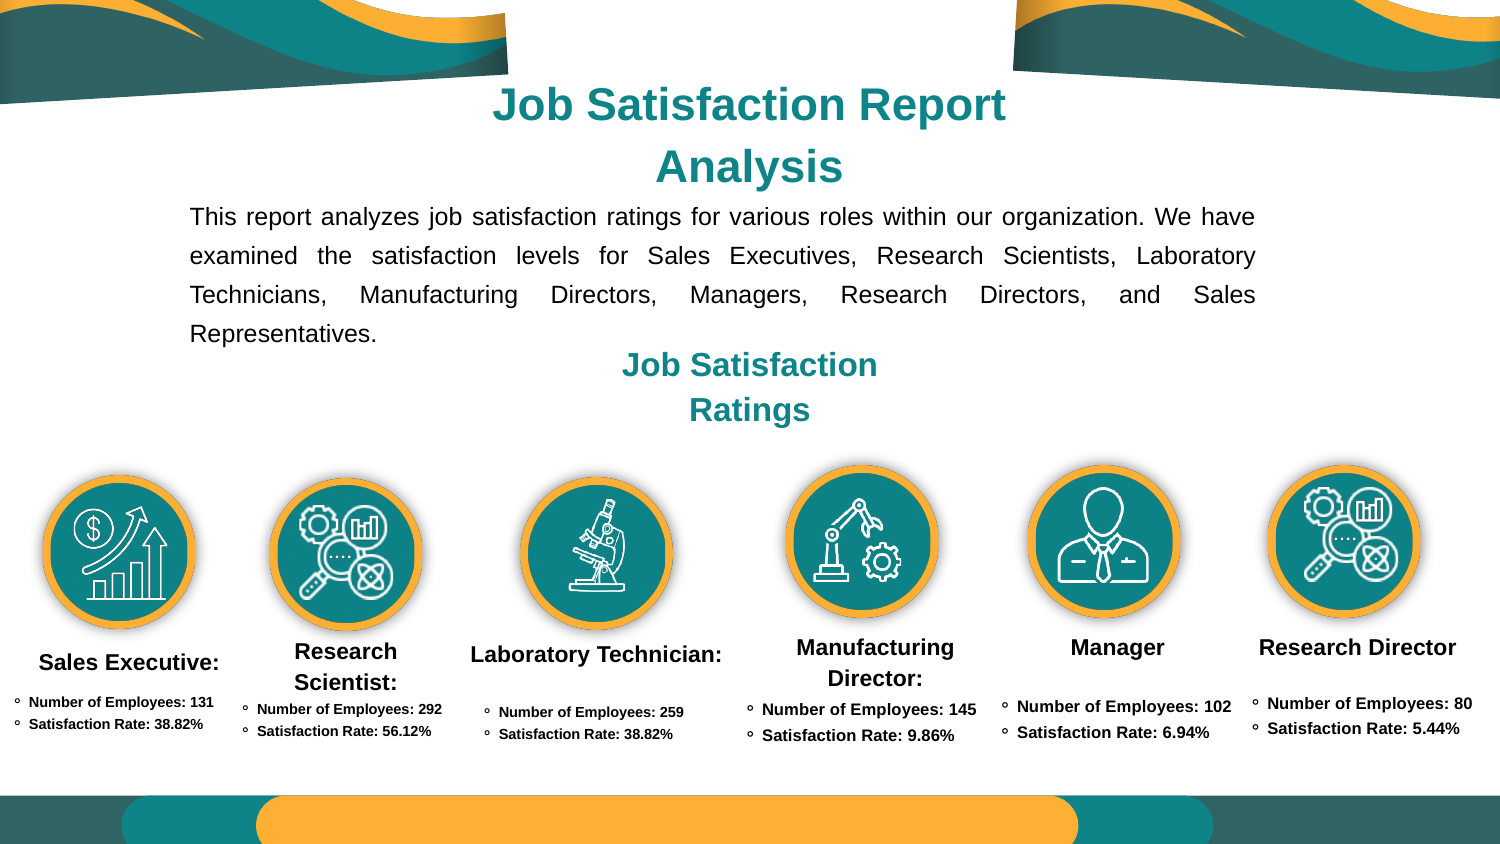

Job Satisfaction Report Analysis

This report analyzes job satisfaction ratings for various roles within our organization. We have examined the satisfaction levels for Sales Executives, Research Scientists, Laboratory Technicians, Manufacturing Directors, Managers, Research Directors, and Sales Representatives.

Job Satisfaction Ratings

Manufacturing Director:
Manager
Research Director
Research Scientist:

Laboratory Technician:
Sales Executive:

Number of Employees: 80
Satisfaction Rate: 5.44%

Number of Employees: 102
Satisfaction Rate: 6.94%

Number of Employees: 145
Satisfaction Rate: 9.86%

Number of Employees: 292
Satisfaction Rate: 56.12%

Number of Employees: 259
Satisfaction Rate: 38.82%

Number of Employees: 131
Satisfaction Rate: 38.82%